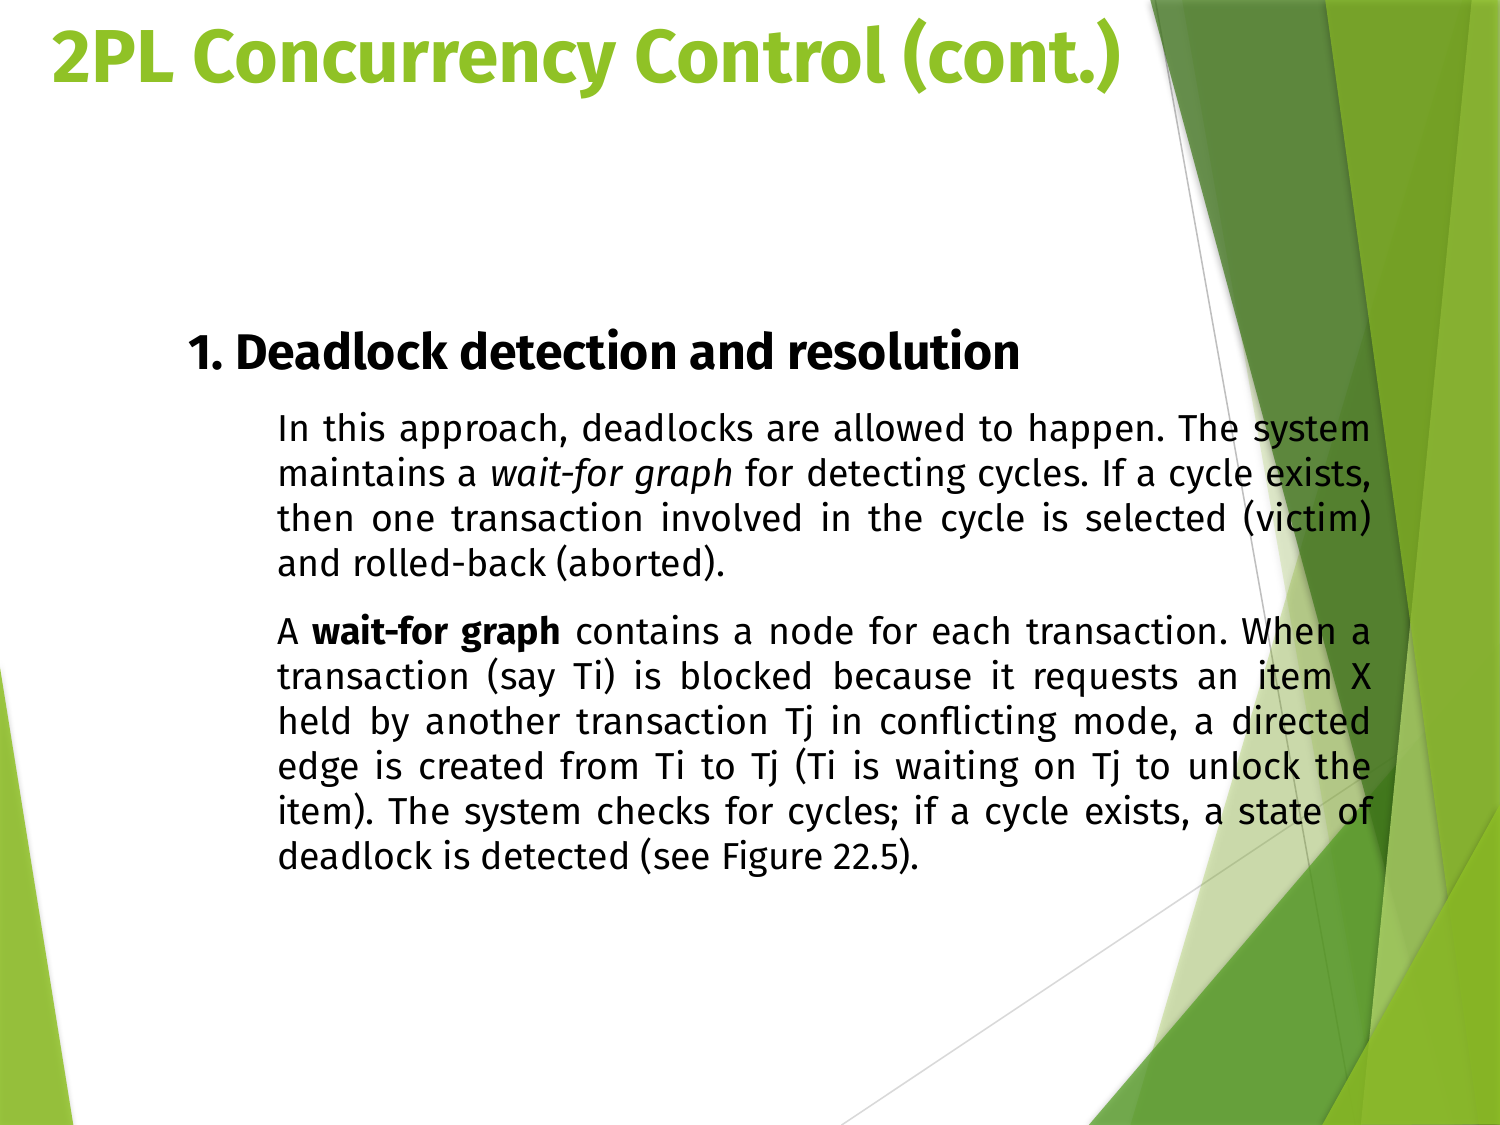

# 2PL Concurrency Control (cont.)

     1. Deadlock detection and resolution
	In this approach, deadlocks are allowed to happen. The system maintains a wait-for graph for detecting cycles. If a cycle exists, then one transaction involved in the cycle is selected (victim) and rolled-back (aborted).
	A wait-for graph contains a node for each transaction. When a transaction (say Ti) is blocked because it requests an item X held by another transaction Tj in conflicting mode, a directed edge is created from Ti to Tj (Ti is waiting on Tj to unlock the item). The system checks for cycles; if a cycle exists, a state of deadlock is detected (see Figure 22.5).